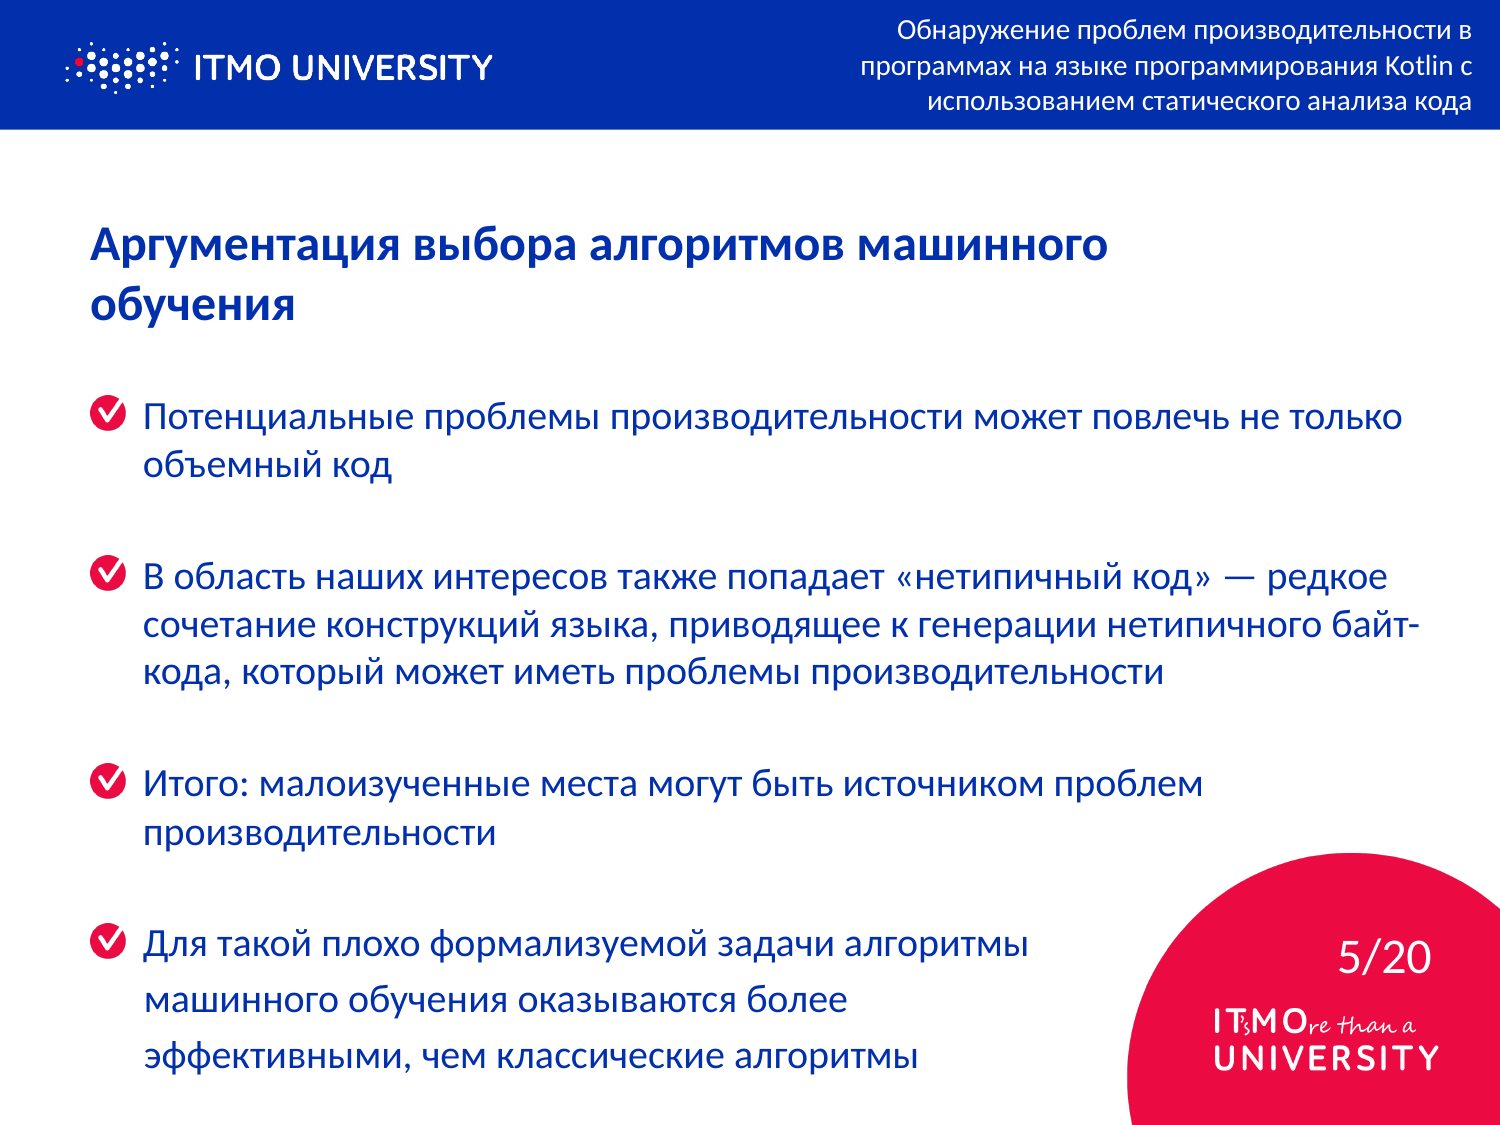

Обнаружение проблем производительности в программах на языке программирования Kotlin с использованием статического анализа кода
# Аргументация выбора алгоритмов машинного обучения
Потенциальные проблемы производительности может повлечь не только объемный код

В область наших интересов также попадает «нетипичный код» — редкое сочетание конструкций языка, приводящее к генерации нетипичного байт-кода, который может иметь проблемы производительности

Итого: малоизученные места могут быть источником проблем производительности

Для такой плохо формализуемой задачи алгоритмы
      машинного обучения оказываются более
      эффективными, чем классические алгоритмы

5/20